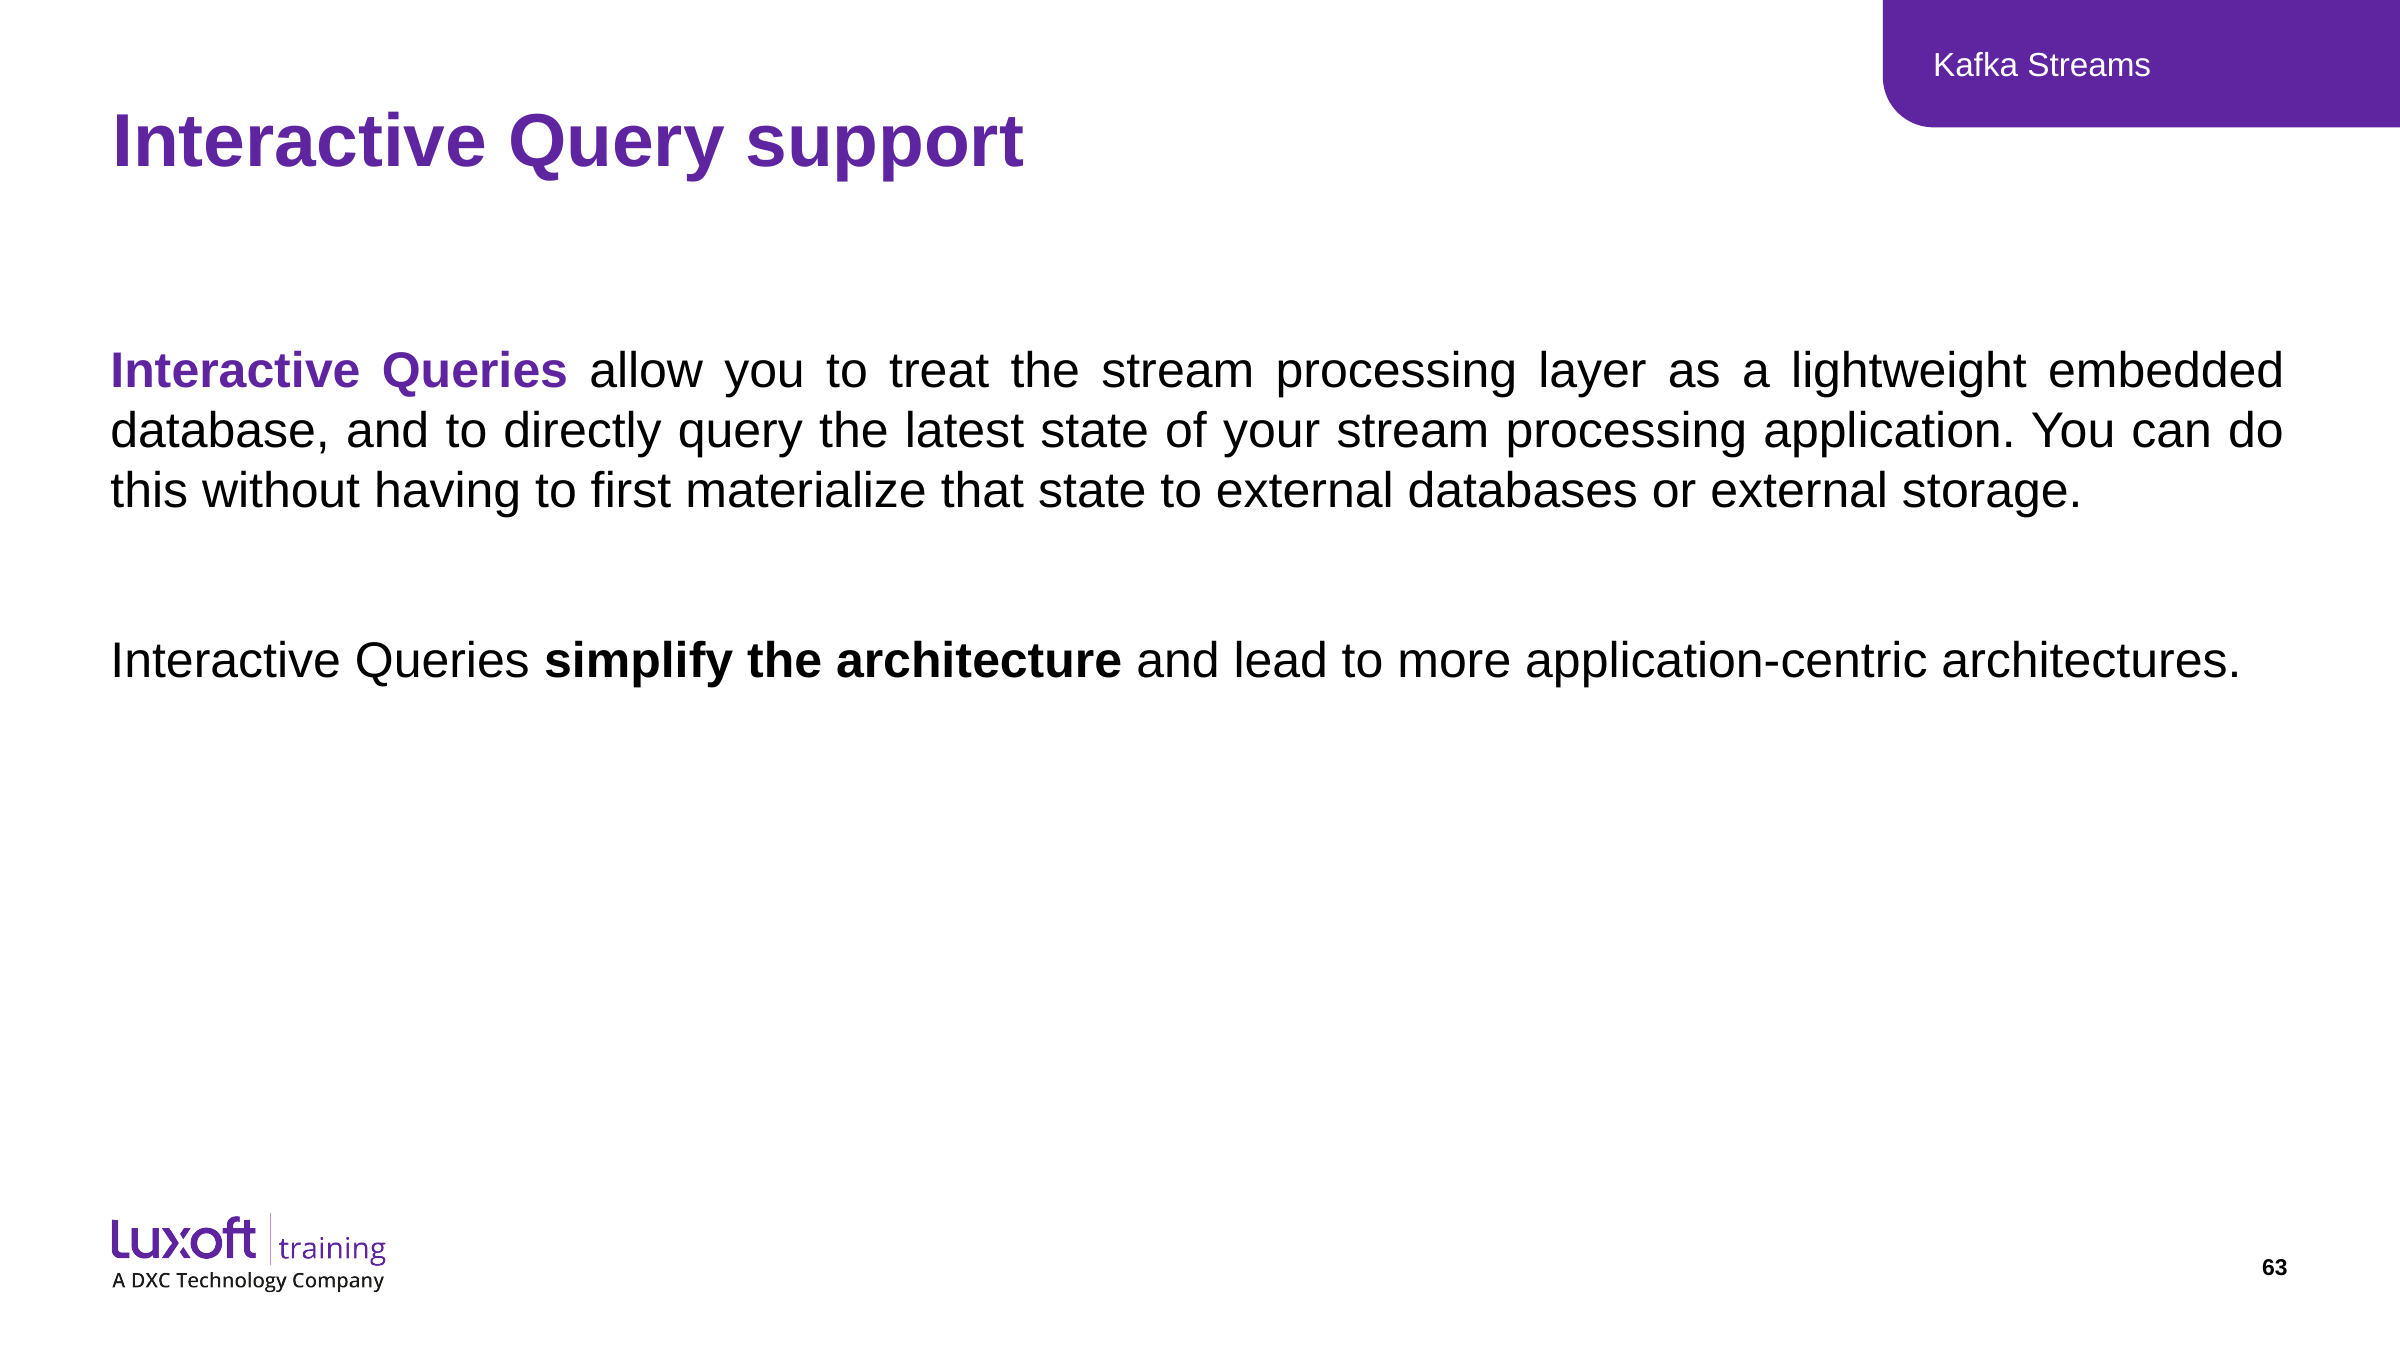

Kafka Streams
# Interactive Query support
Interactive Queries allow you to treat the stream processing layer as a lightweight embedded database, and to directly query the latest state of your stream processing application. You can do this without having to first materialize that state to external databases or external storage.

Interactive Queries simplify the architecture and lead to more application-centric architectures.